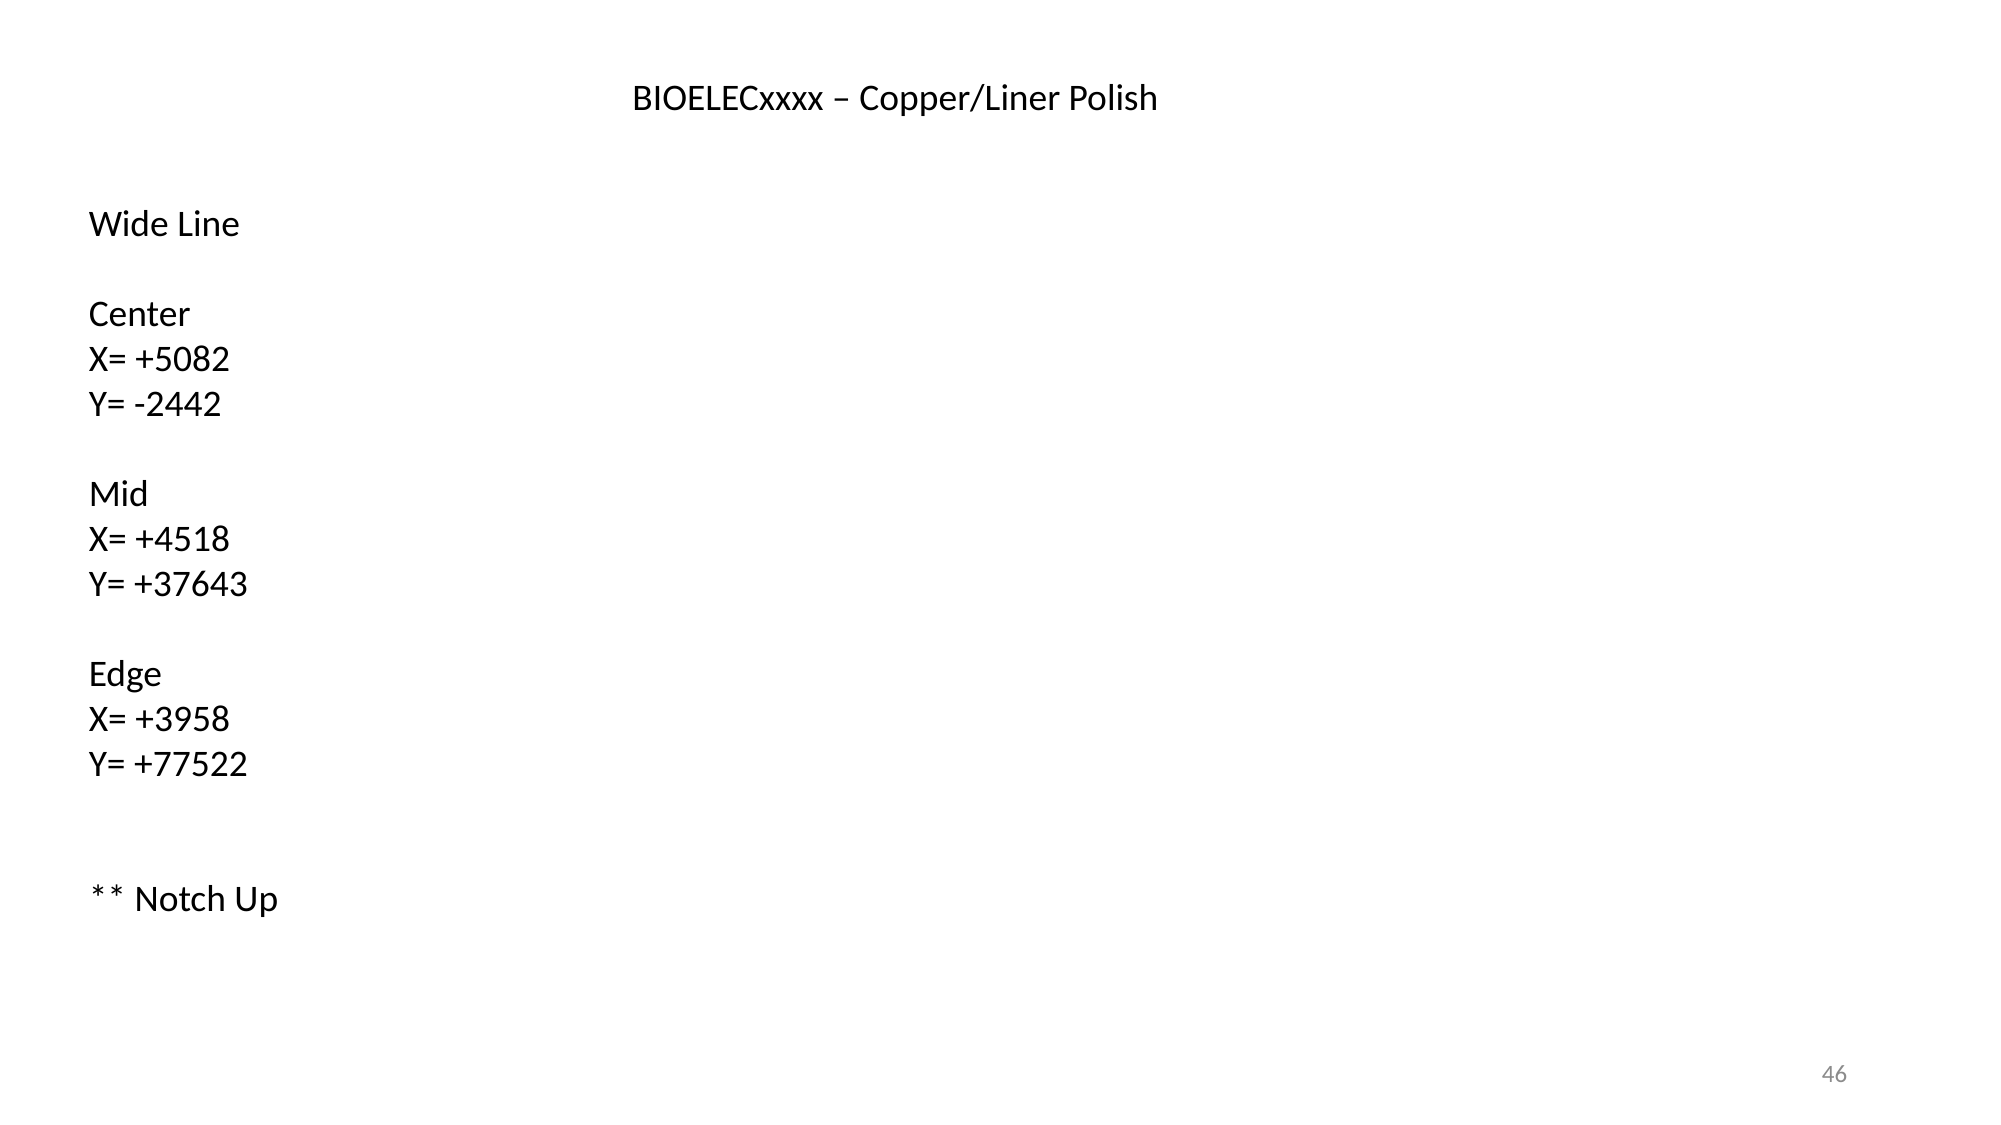

BIOELECxxxx – Copper/Liner Polish
Wide Line

Center
X= +5082
Y= -2442

Mid
X= +4518
Y= +37643

Edge
X= +3958
Y= +77522

** Notch Up
46